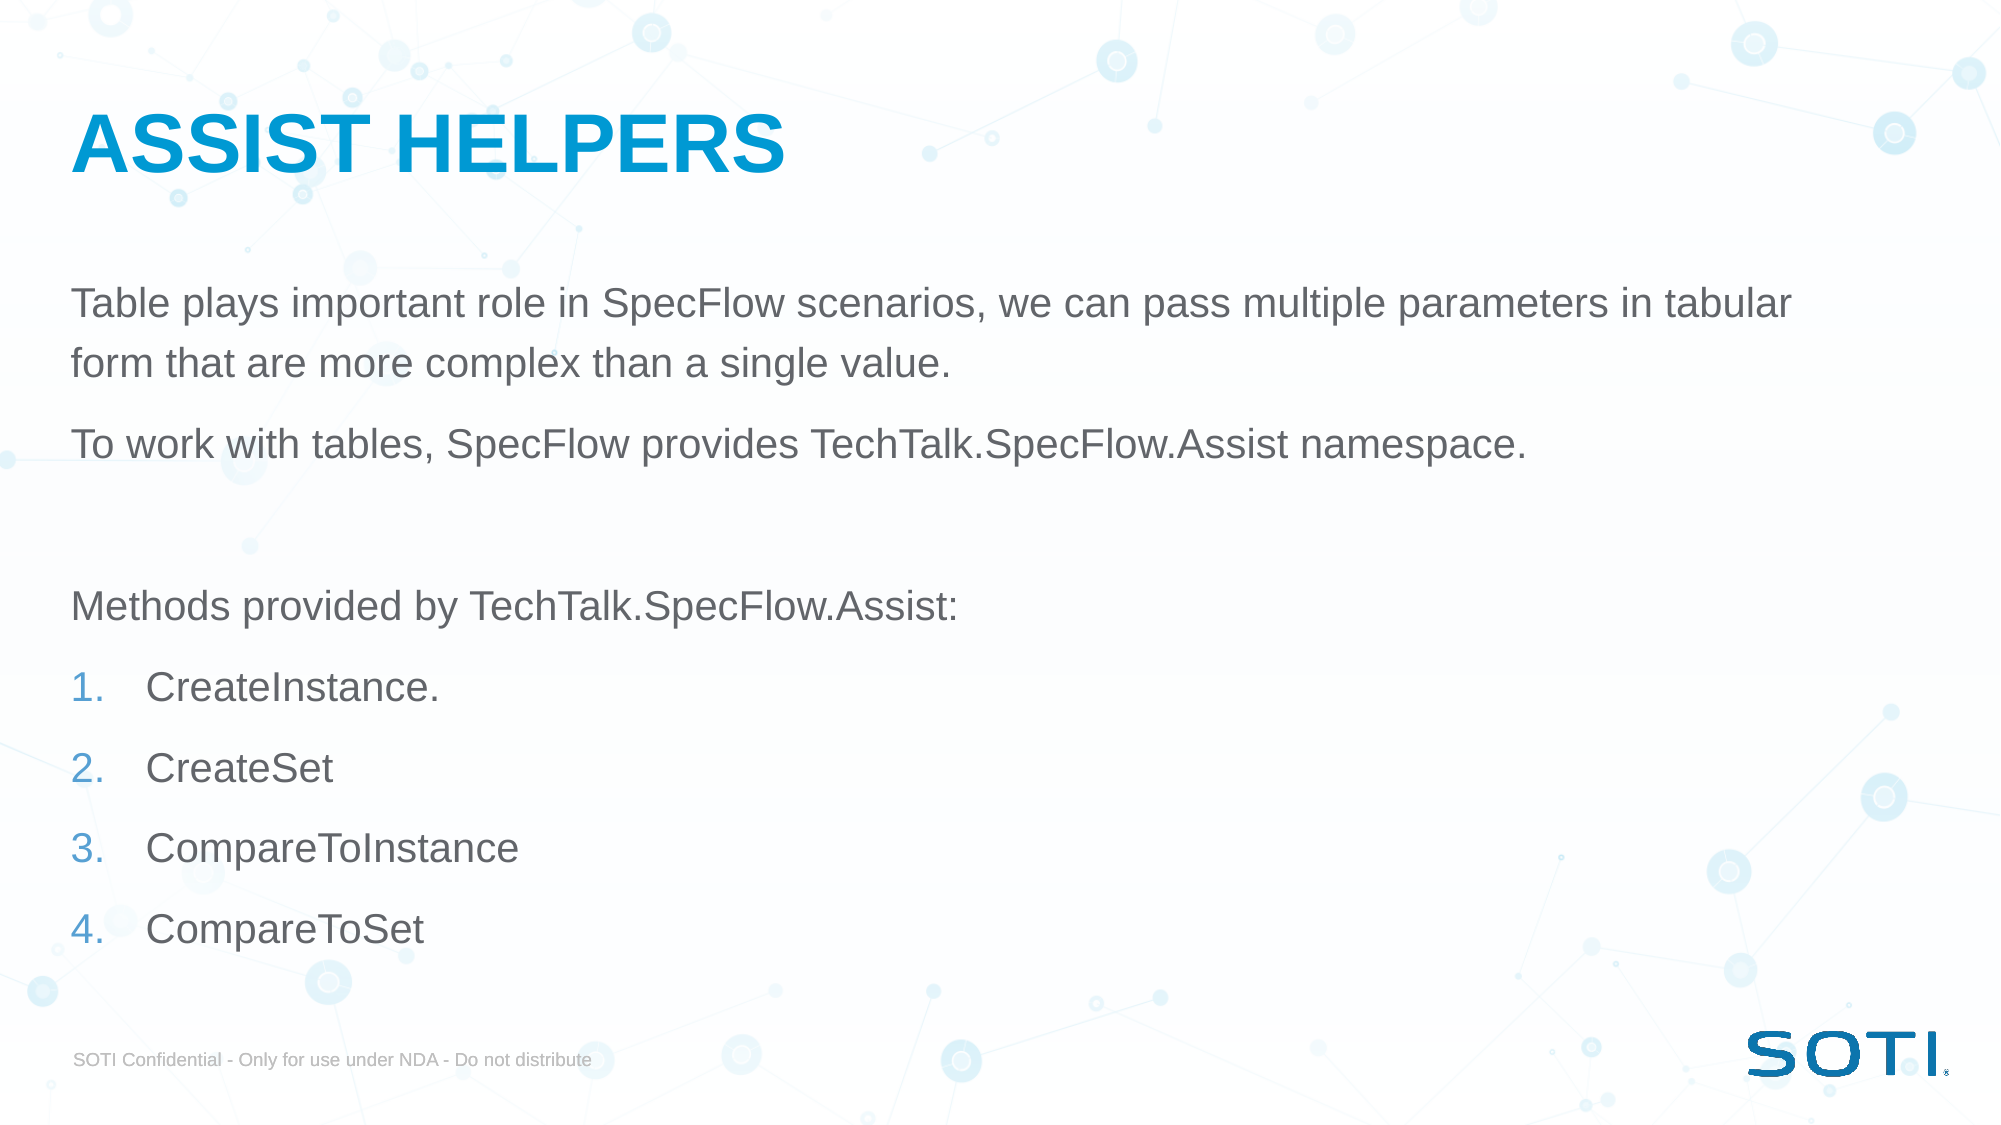

# Assist Helpers
Table plays important role in SpecFlow scenarios, we can pass multiple parameters in tabular form that are more complex than a single value.
To work with tables, SpecFlow provides TechTalk.SpecFlow.Assist namespace.

Methods provided by TechTalk.SpecFlow.Assist:
CreateInstance.
CreateSet
CompareToInstance
CompareToSet